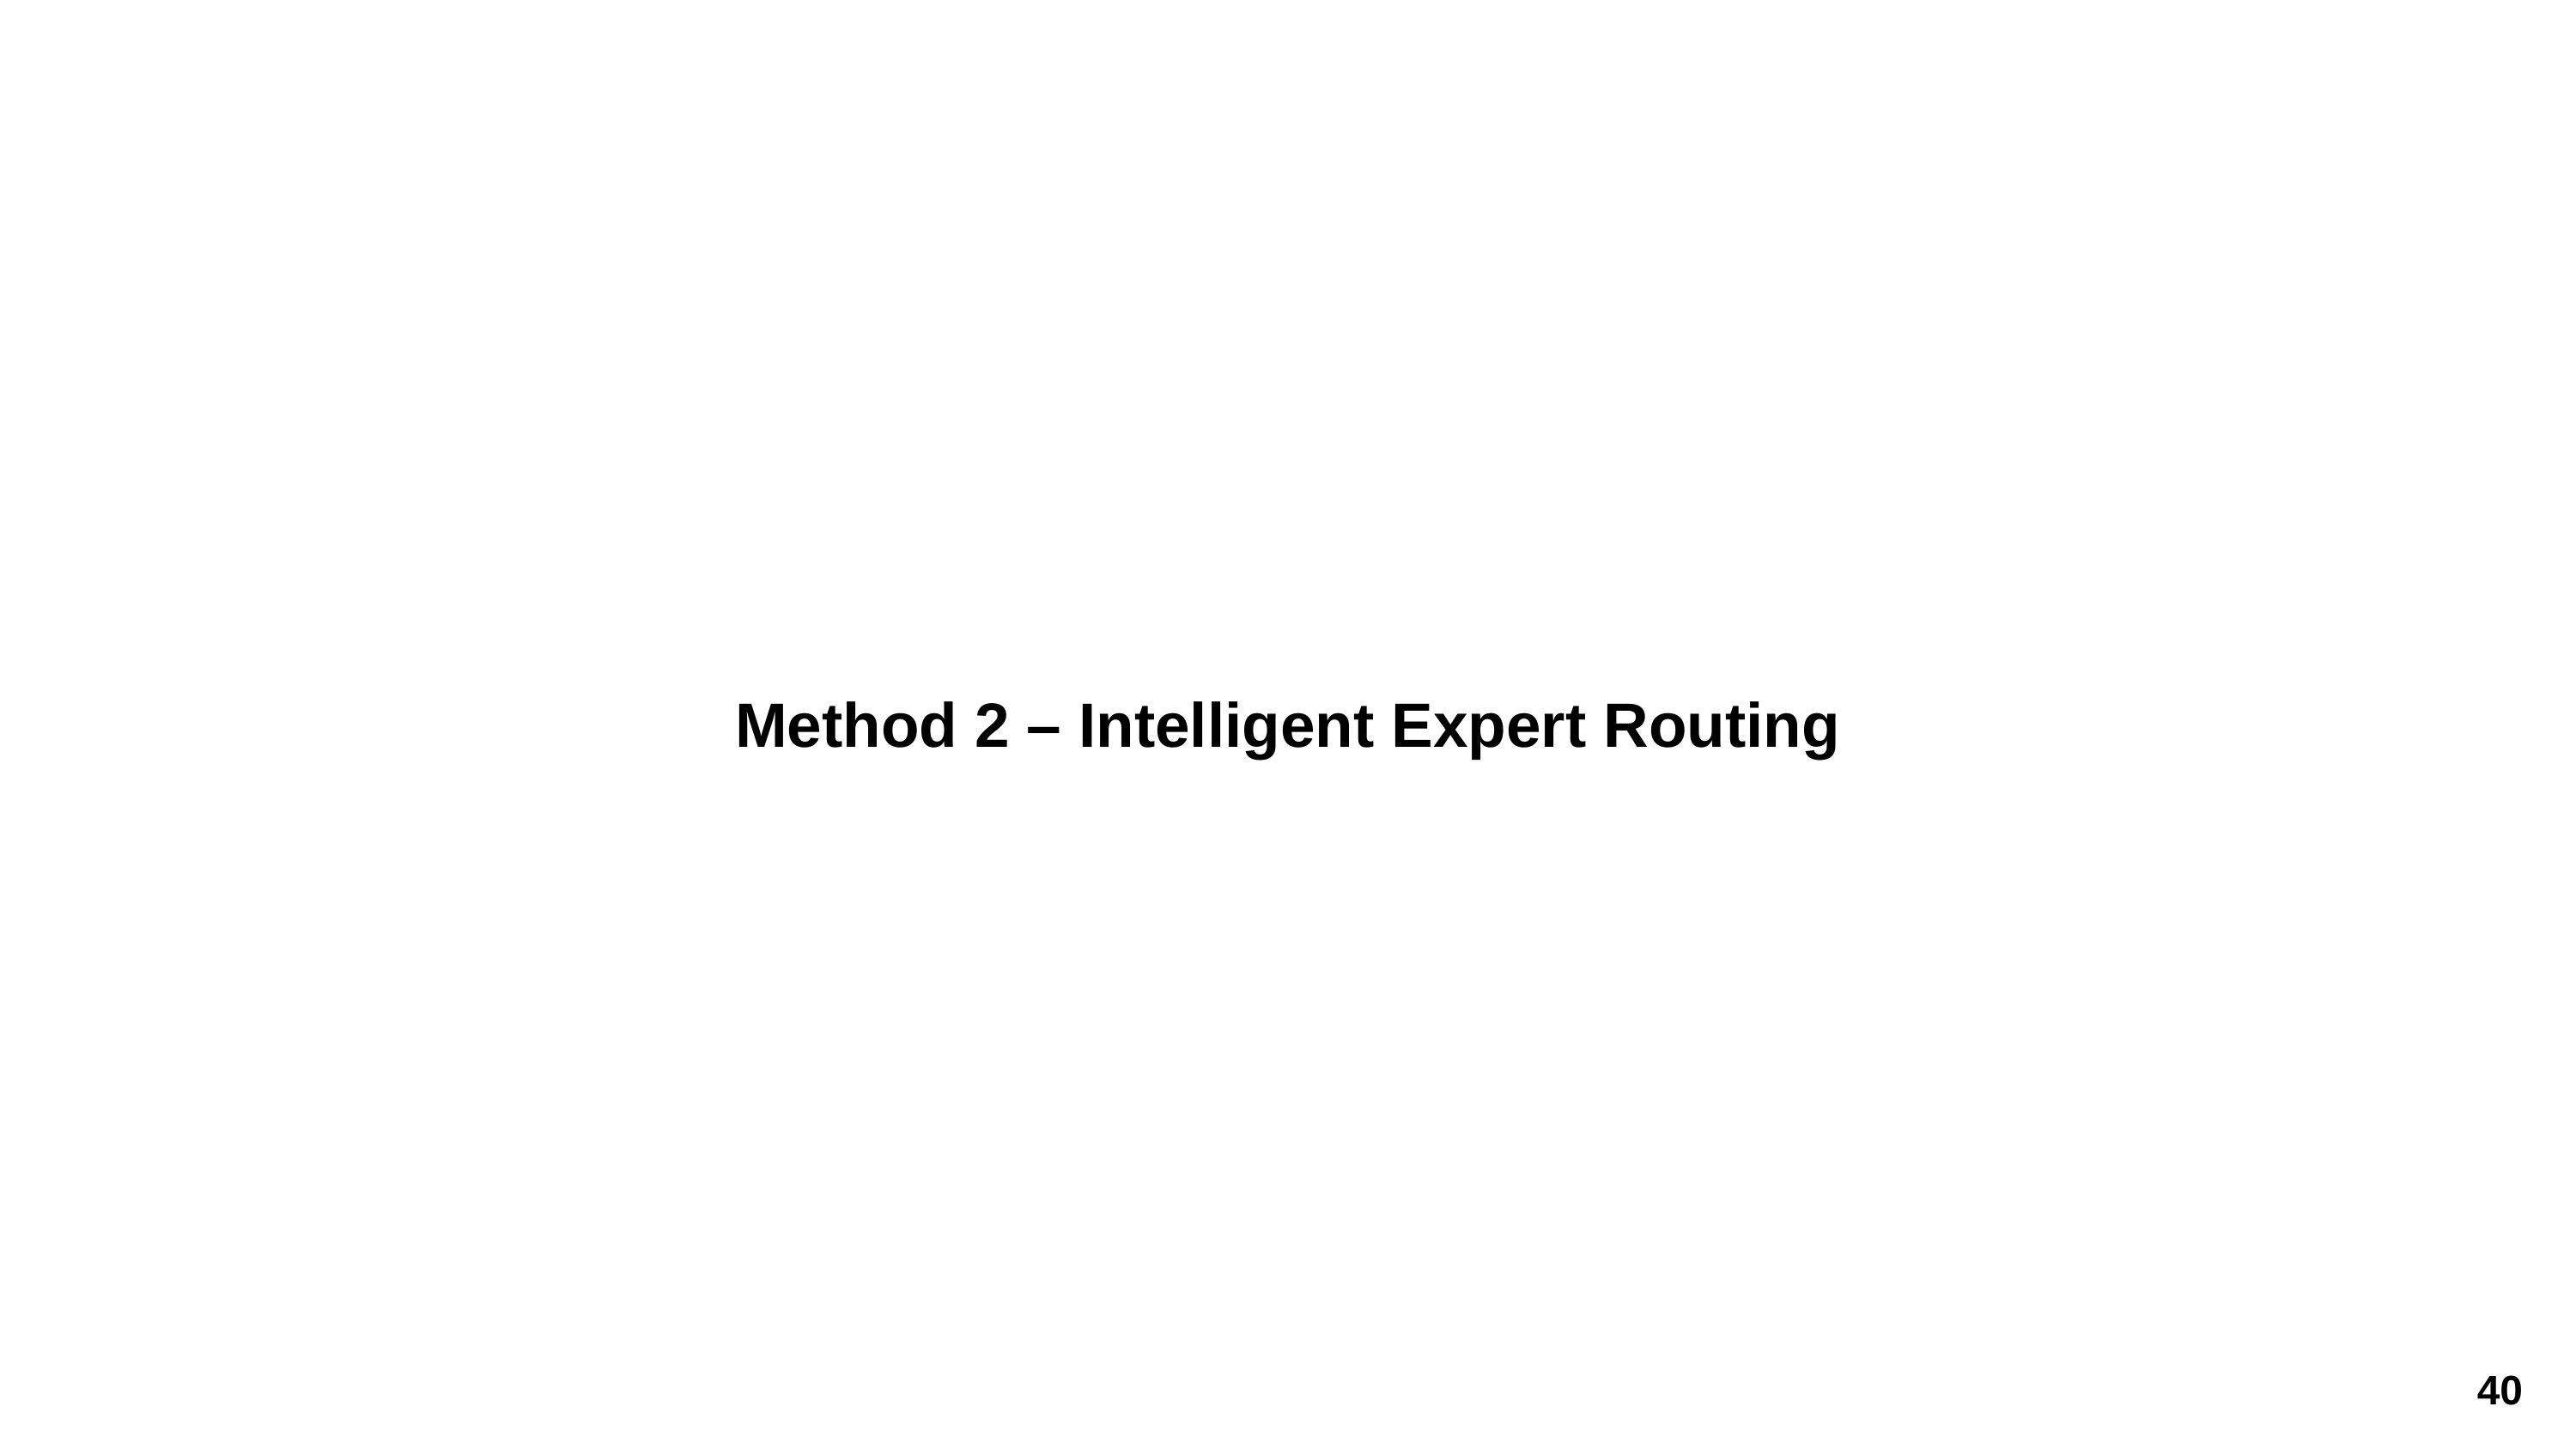

Method 2 – Intelligent Expert Routing
40